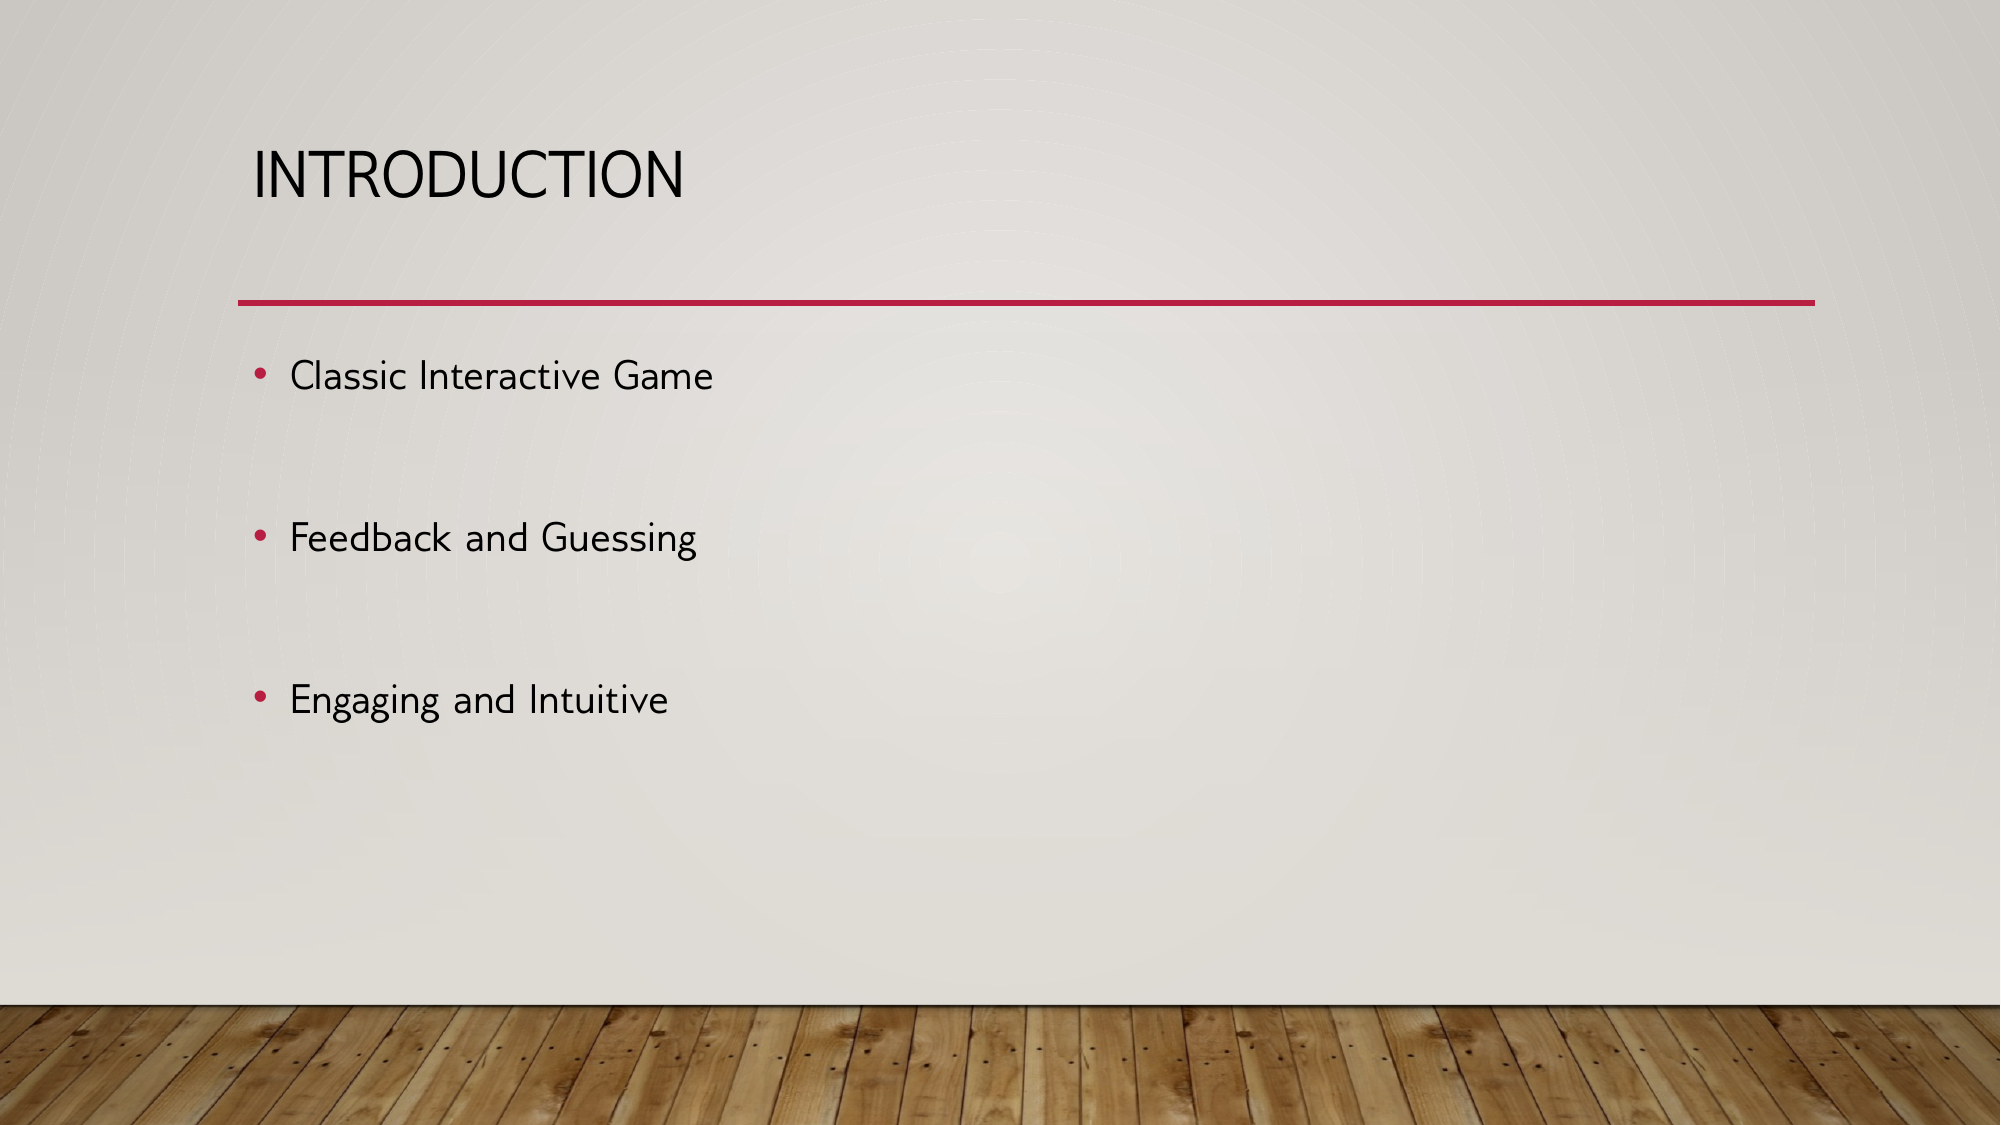

# INTRODUCTION
Classic Interactive Game

Feedback and Guessing

Engaging and Intuitive